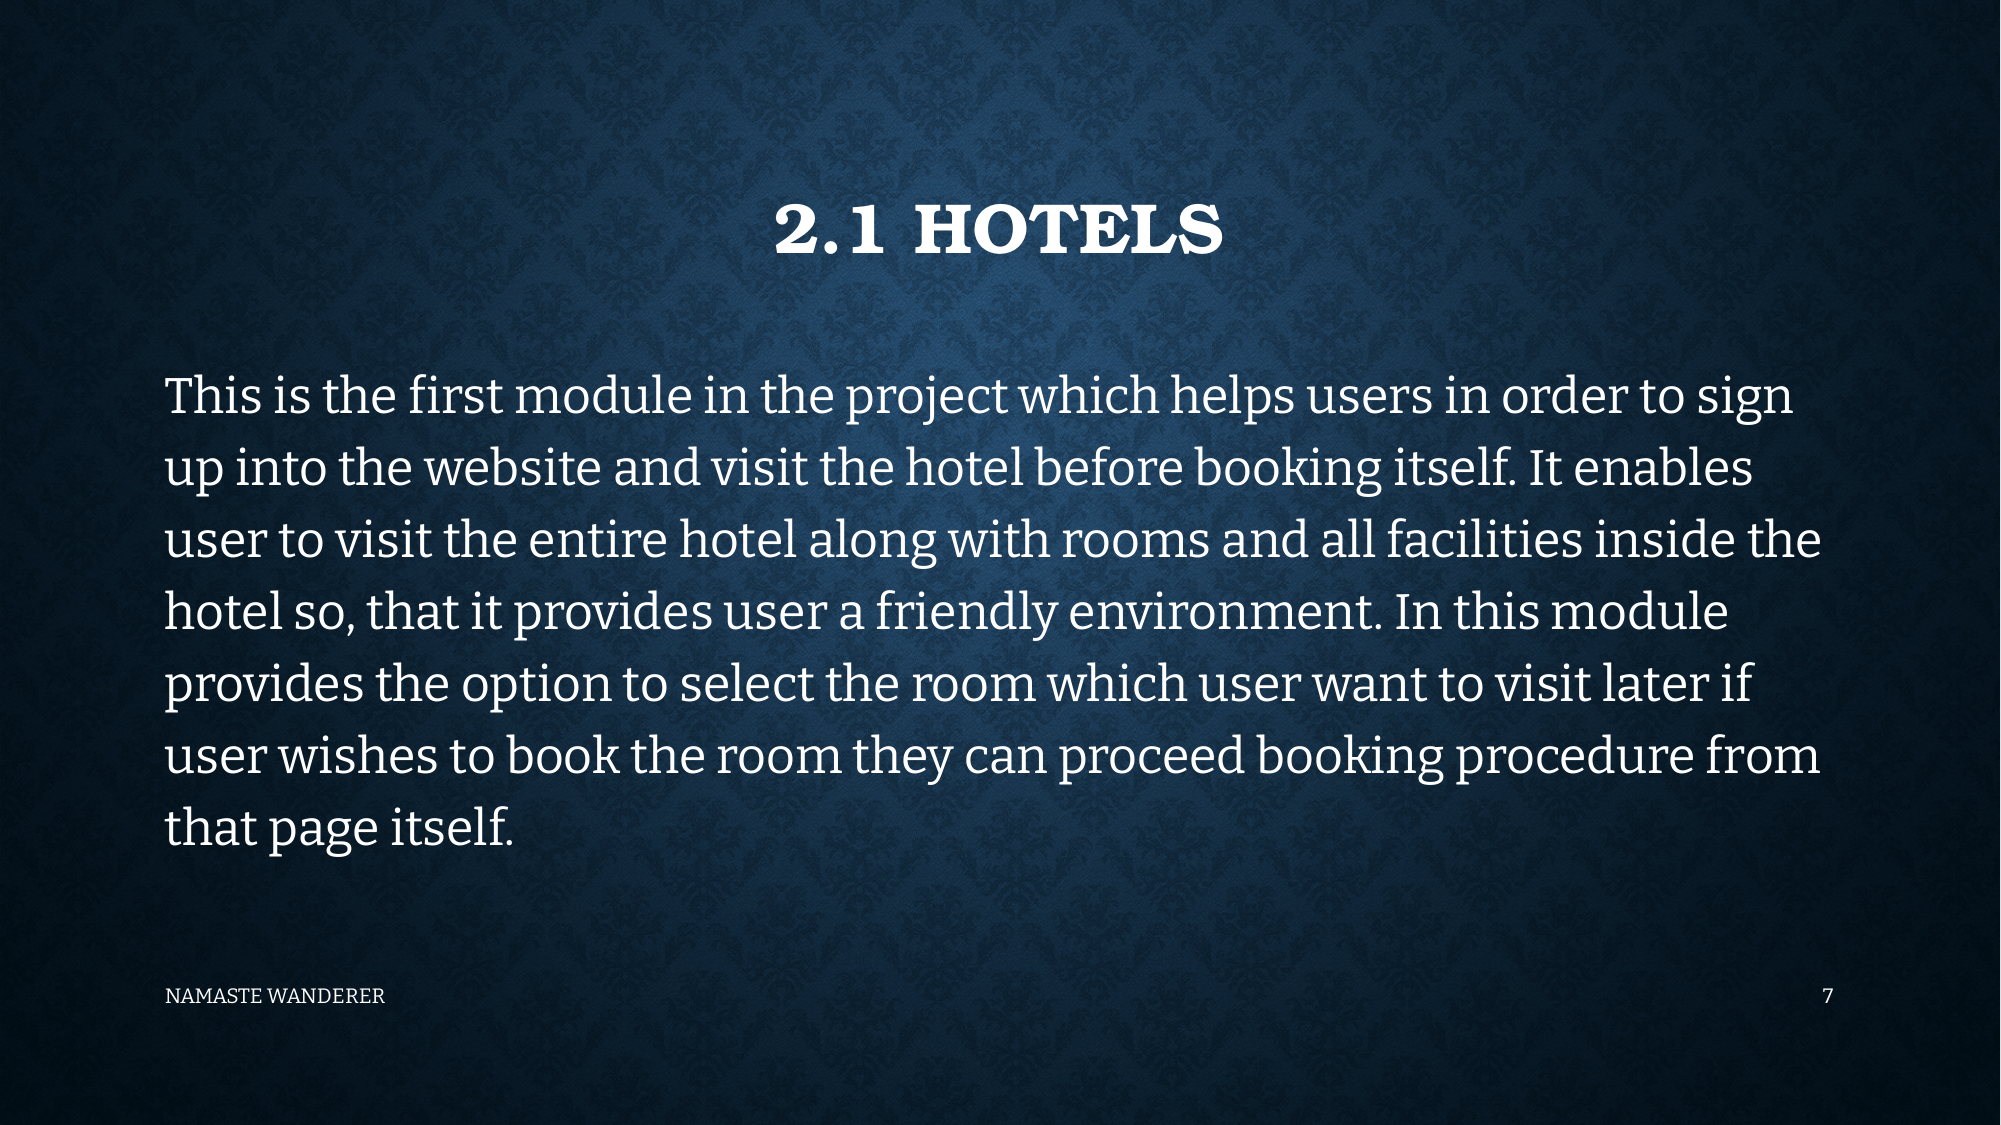

# 2.1 Hotels
This is the first module in the project which helps users in order to sign up into the website and visit the hotel before booking itself. It enables user to visit the entire hotel along with rooms and all facilities inside the hotel so, that it provides user a friendly environment. In this module provides the option to select the room which user want to visit later if user wishes to book the room they can proceed booking procedure from that page itself.

NAMASTE WANDERER
7